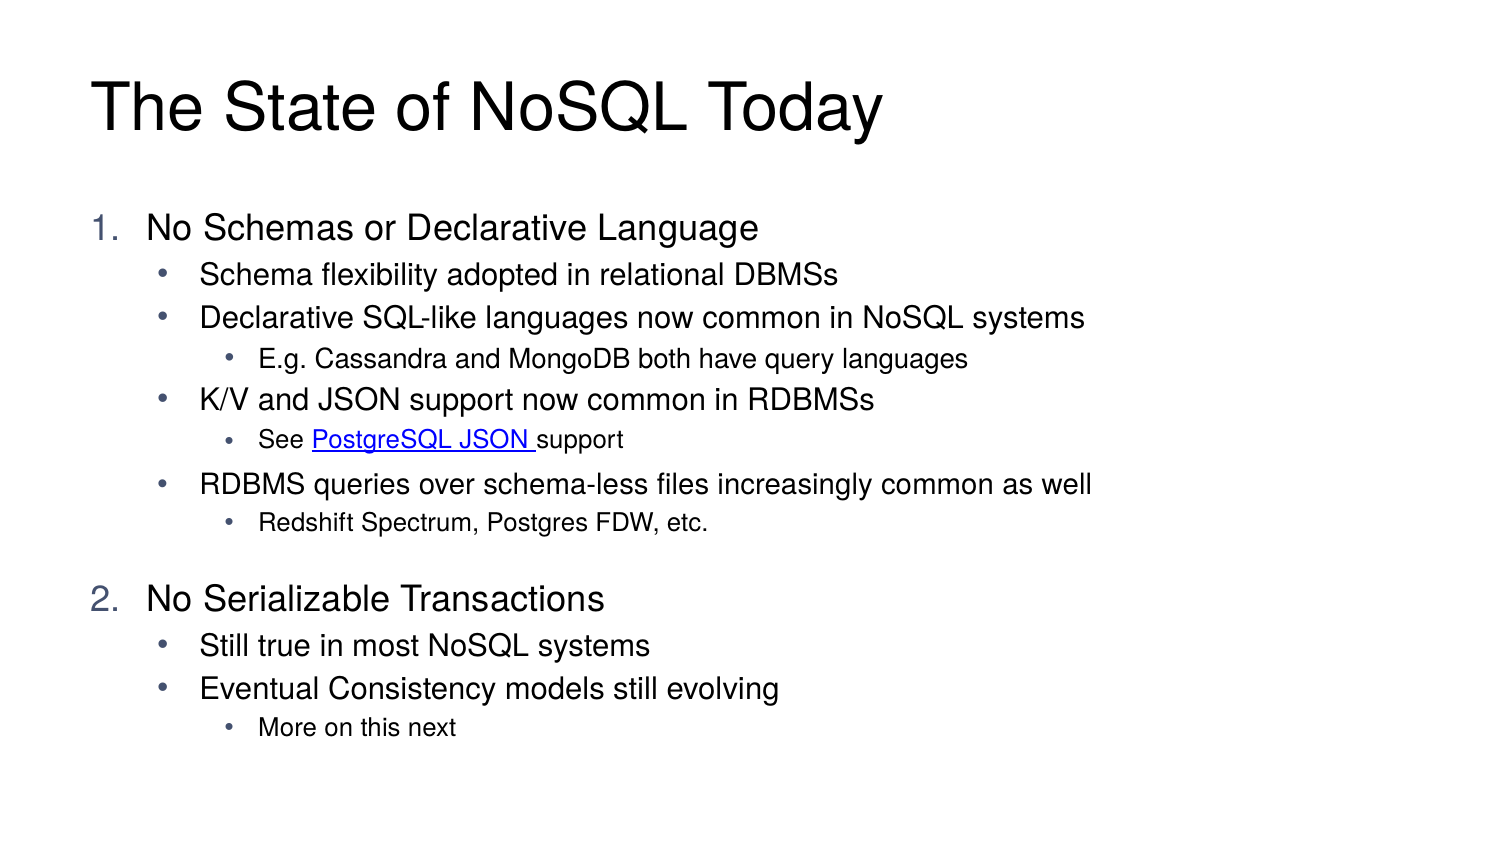

# The State of NoSQL Today
No Schemas or Declarative Language
Schema flexibility adopted in relational DBMSs
Declarative SQL-like languages now common in NoSQL systems
E.g. Cassandra and MongoDB both have query languages
K/V and JSON support now common in RDBMSs
See PostgreSQL JSON support
RDBMS queries over schema-less files increasingly common as well
Redshift Spectrum, Postgres FDW, etc.
No Serializable Transactions
Still true in most NoSQL systems
Eventual Consistency models still evolving
More on this next